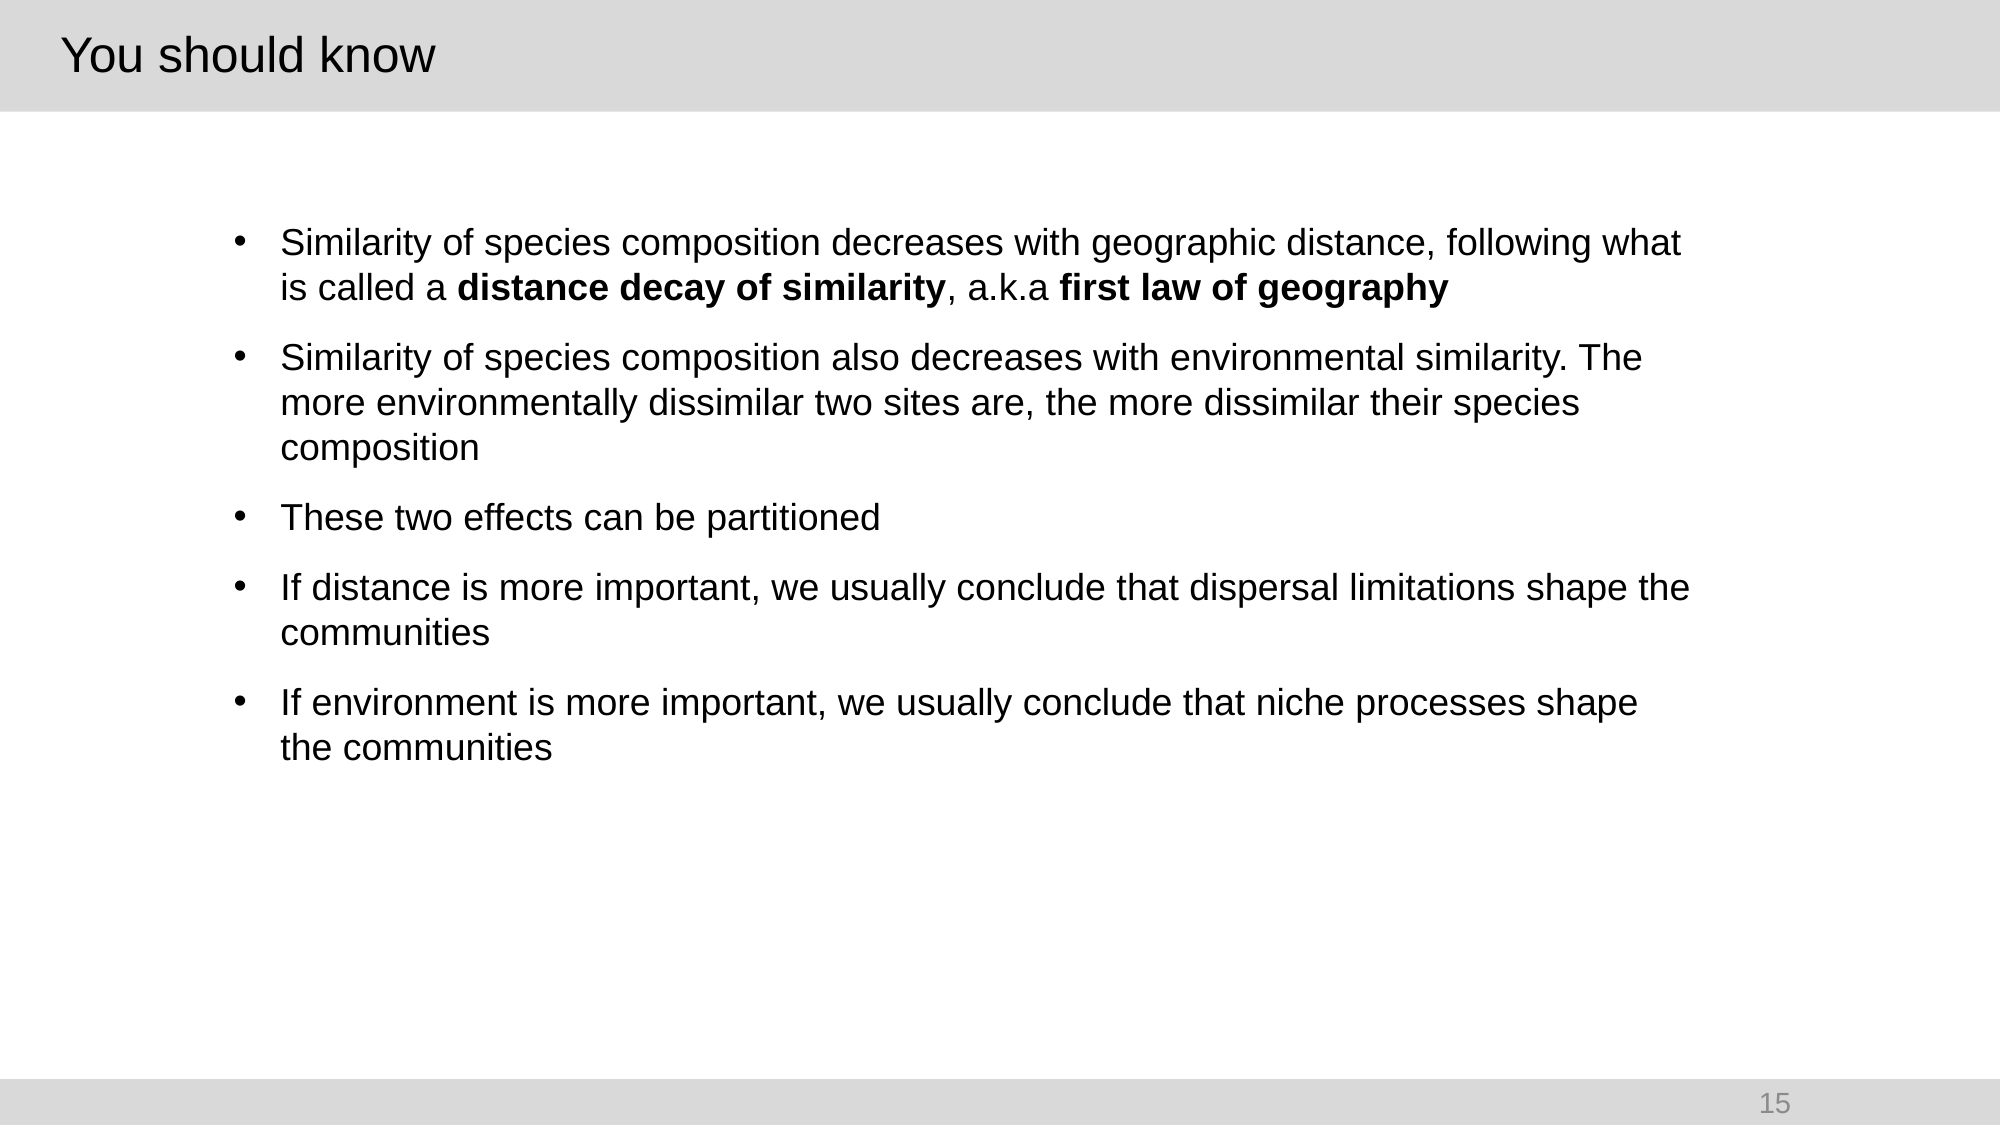

# You should know
Similarity of species composition decreases with geographic distance, following what is called a distance decay of similarity, a.k.a first law of geography
Similarity of species composition also decreases with environmental similarity. The more environmentally dissimilar two sites are, the more dissimilar their species composition
These two effects can be partitioned
If distance is more important, we usually conclude that dispersal limitations shape the communities
If environment is more important, we usually conclude that niche processes shape the communities

15